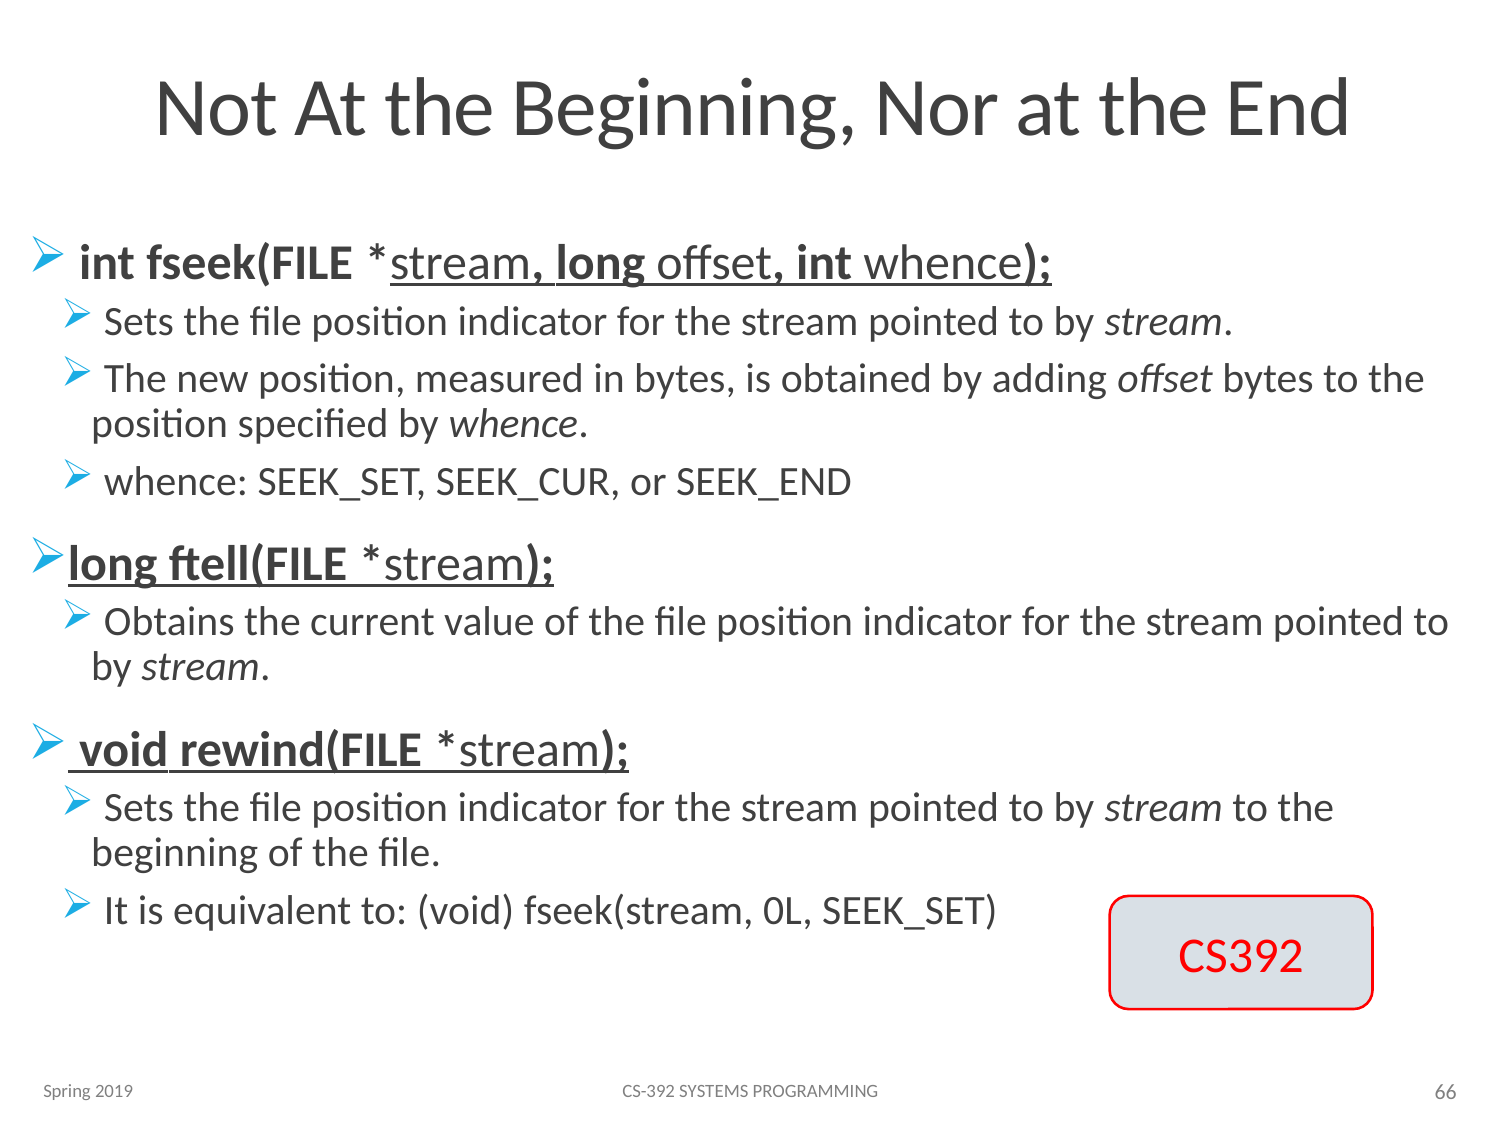

# Not At the Beginning, Nor at the End
 int fseek(FILE *stream, long offset, int whence);
 Sets the file position indicator for the stream pointed to by stream.
 The new position, measured in bytes, is obtained by adding offset bytes to the position specified by whence.
 whence: SEEK_SET, SEEK_CUR, or SEEK_END
long ftell(FILE *stream);
 Obtains the current value of the file position indicator for the stream pointed to by stream.
 void rewind(FILE *stream);
 Sets the file position indicator for the stream pointed to by stream to the beginning of the file.
 It is equivalent to: (void) fseek(stream, 0L, SEEK_SET)

CS392
Spring 2019
CS-392 Systems Programming
66